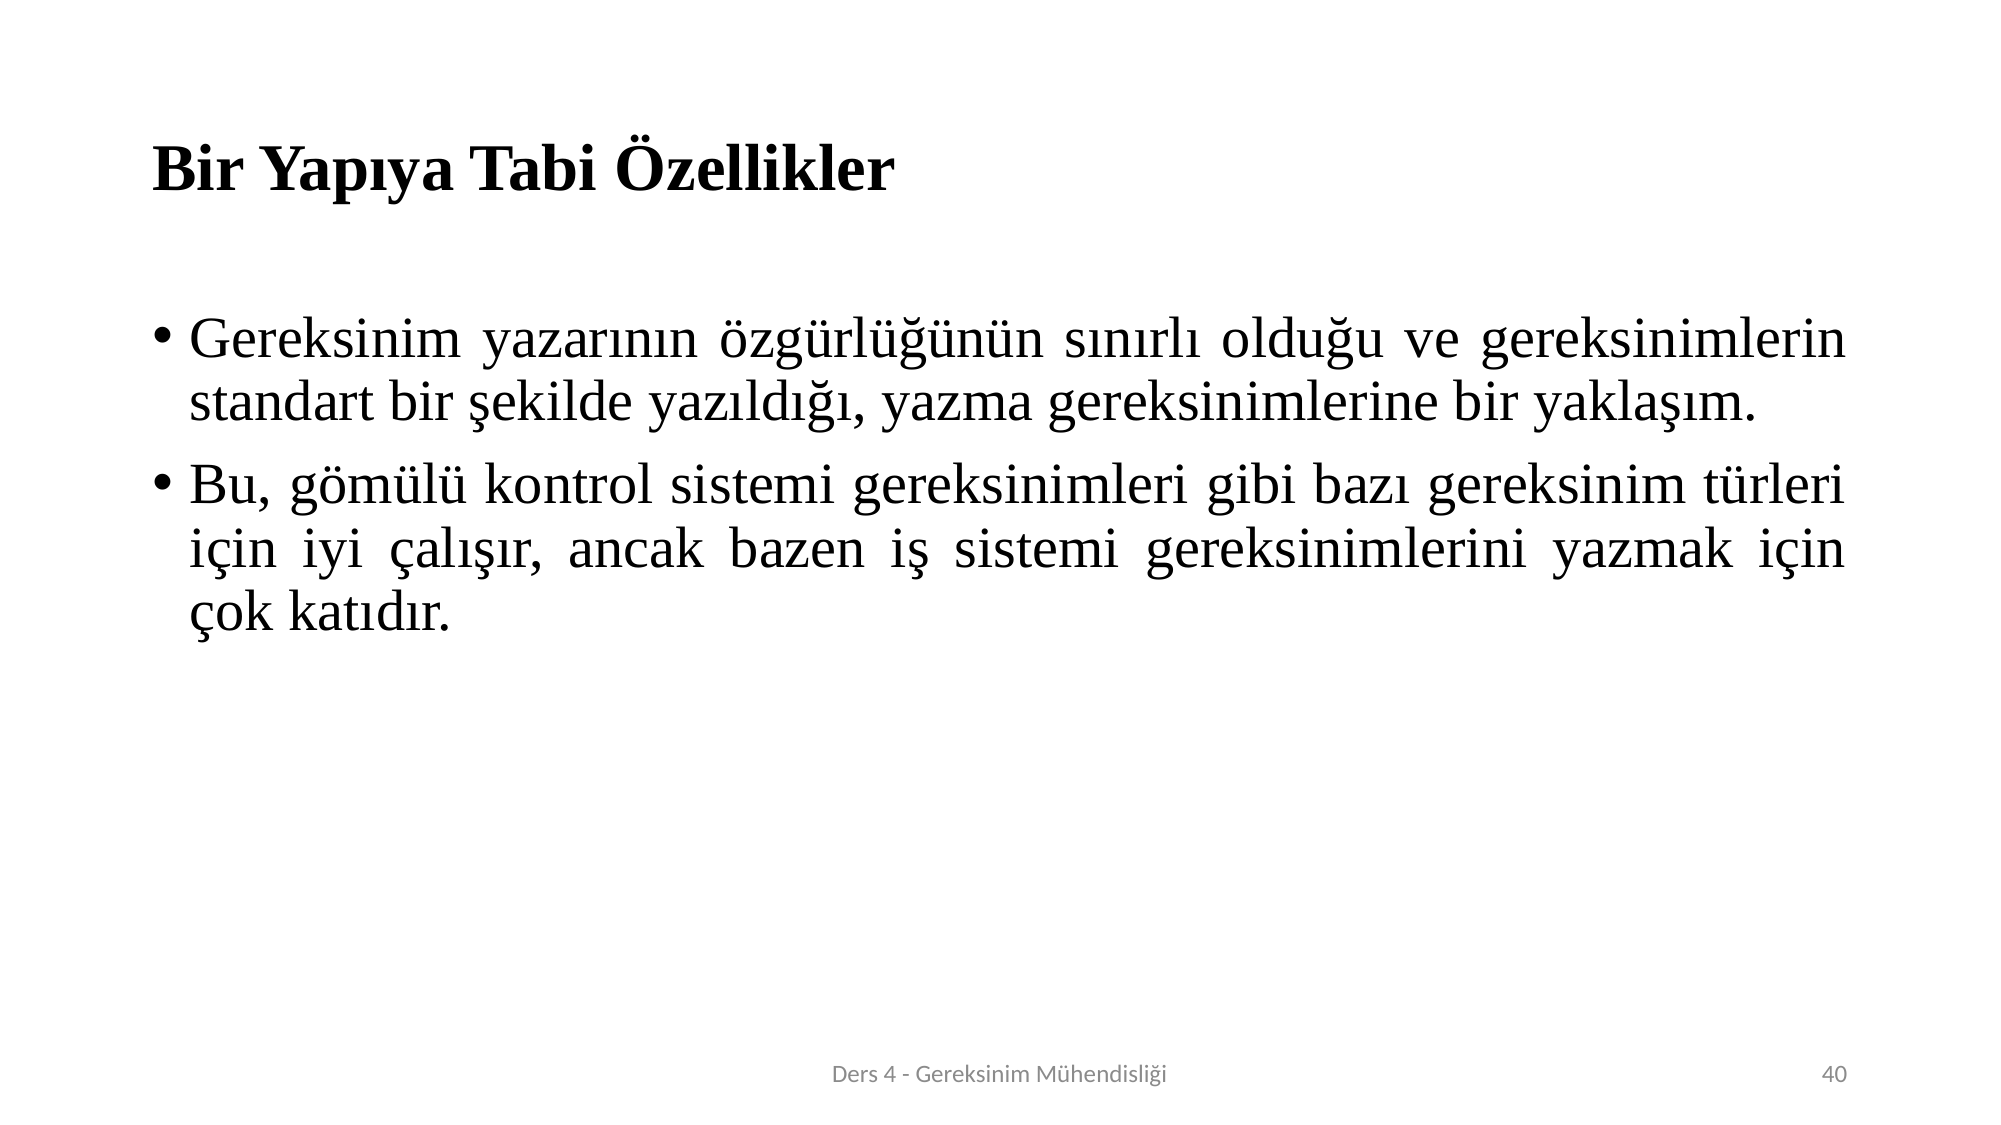

# Bir Yapıya Tabi Özellikler
Gereksinim yazarının özgürlüğünün sınırlı olduğu ve gereksinimlerin standart bir şekilde yazıldığı, yazma gereksinimlerine bir yaklaşım.
Bu, gömülü kontrol sistemi gereksinimleri gibi bazı gereksinim türleri için iyi çalışır, ancak bazen iş sistemi gereksinimlerini yazmak için çok katıdır.
Ders 4 - Gereksinim Mühendisliği
40